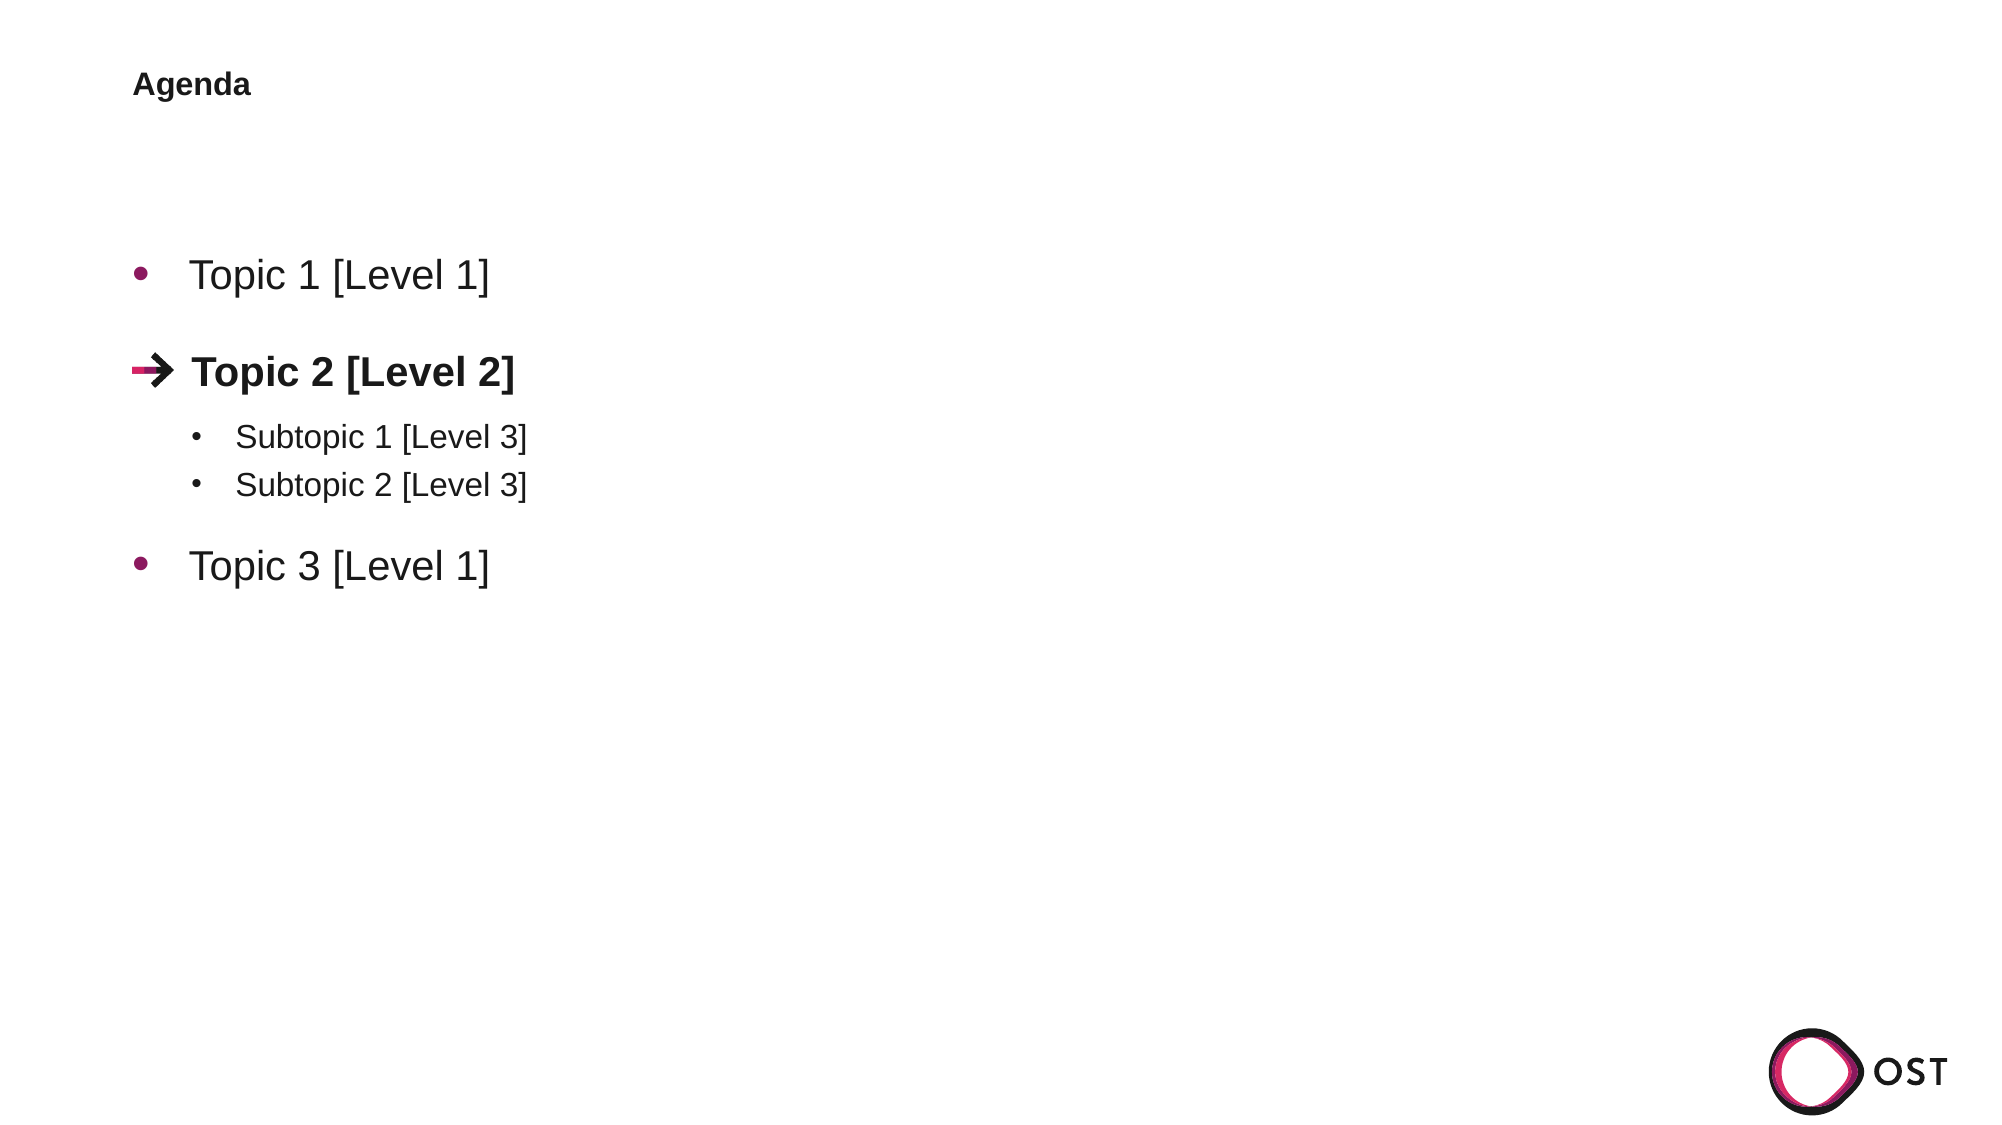

# Agenda
Topic 1 [Level 1]
Topic 2 [Level 2]
Subtopic 1 [Level 3]
Subtopic 2 [Level 3]
Topic 3 [Level 1]